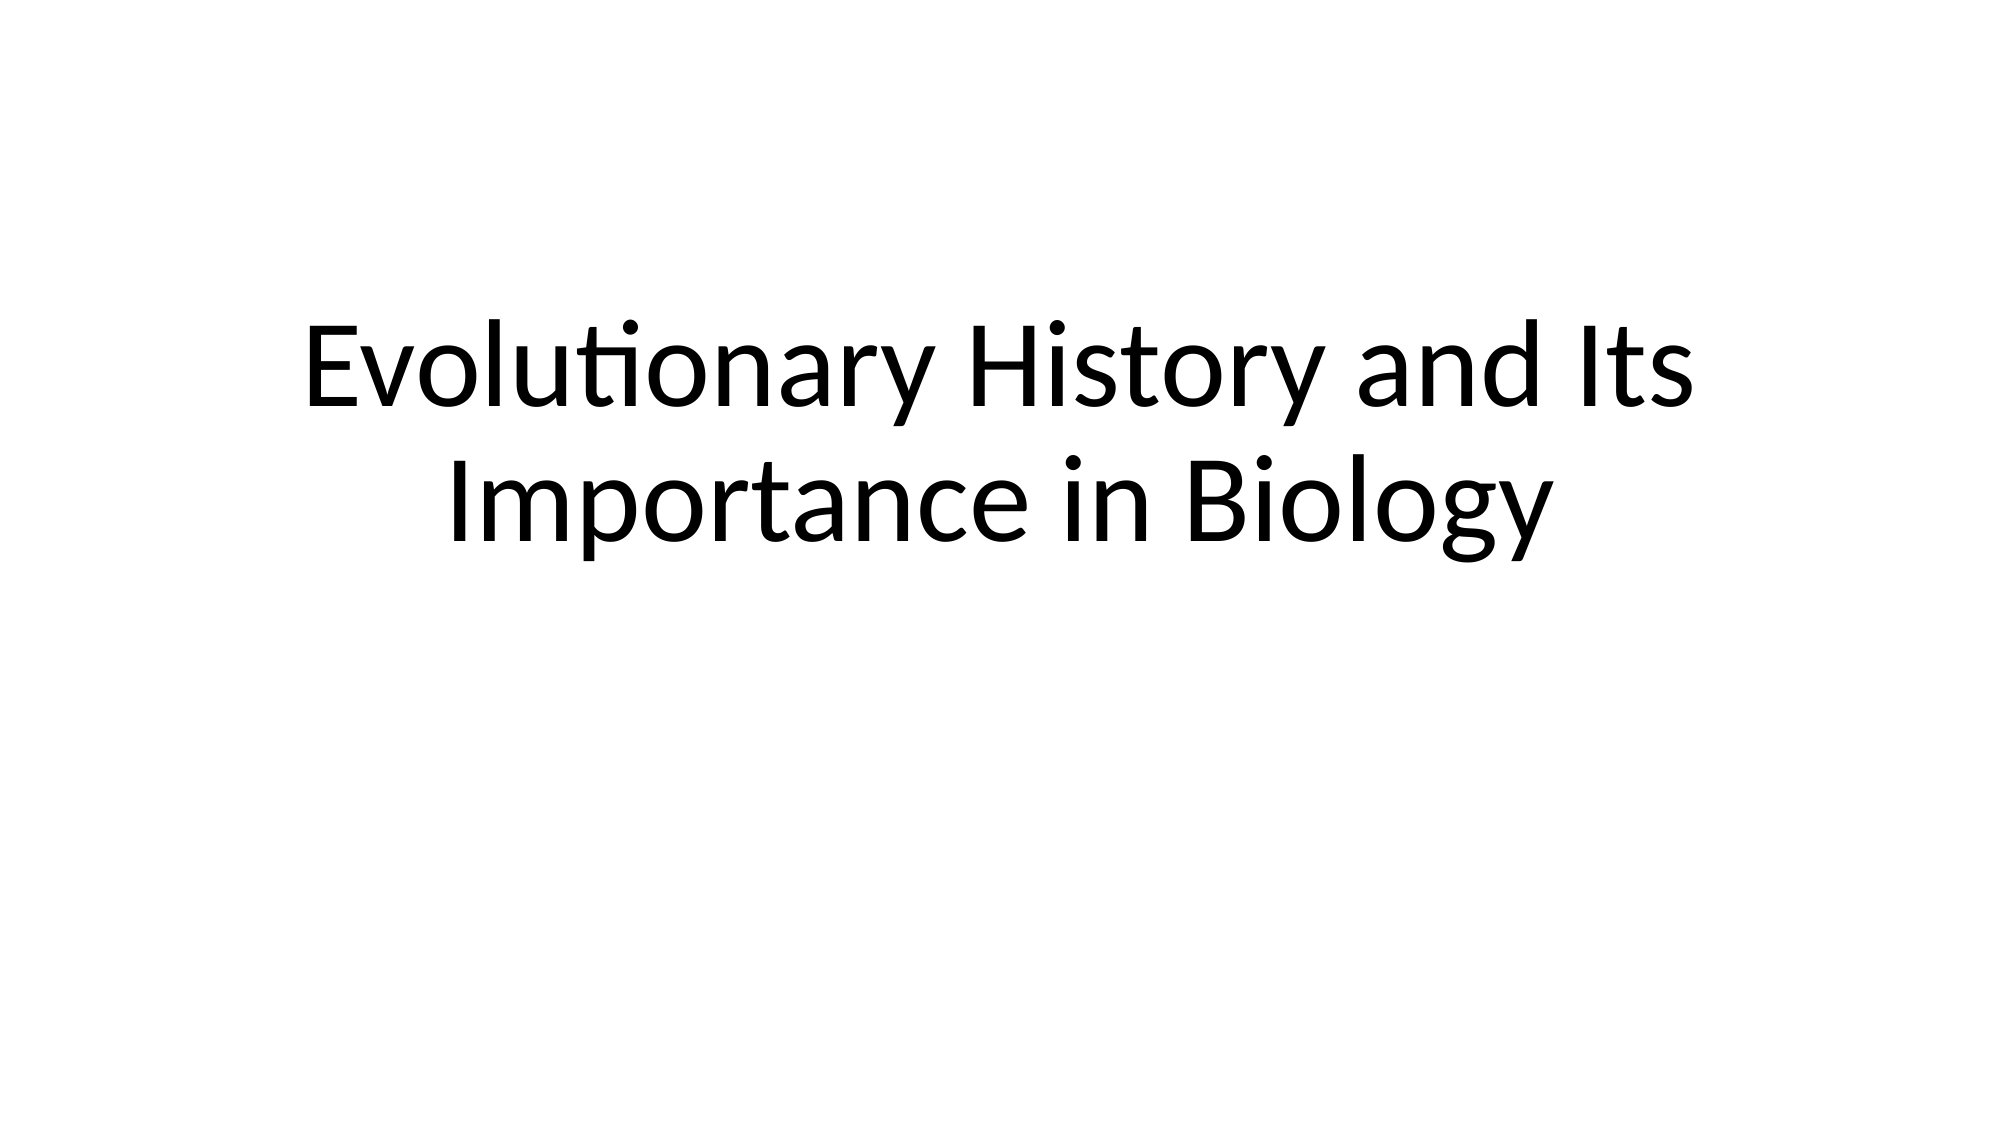

# Evolutionary History and Its Importance in Biology